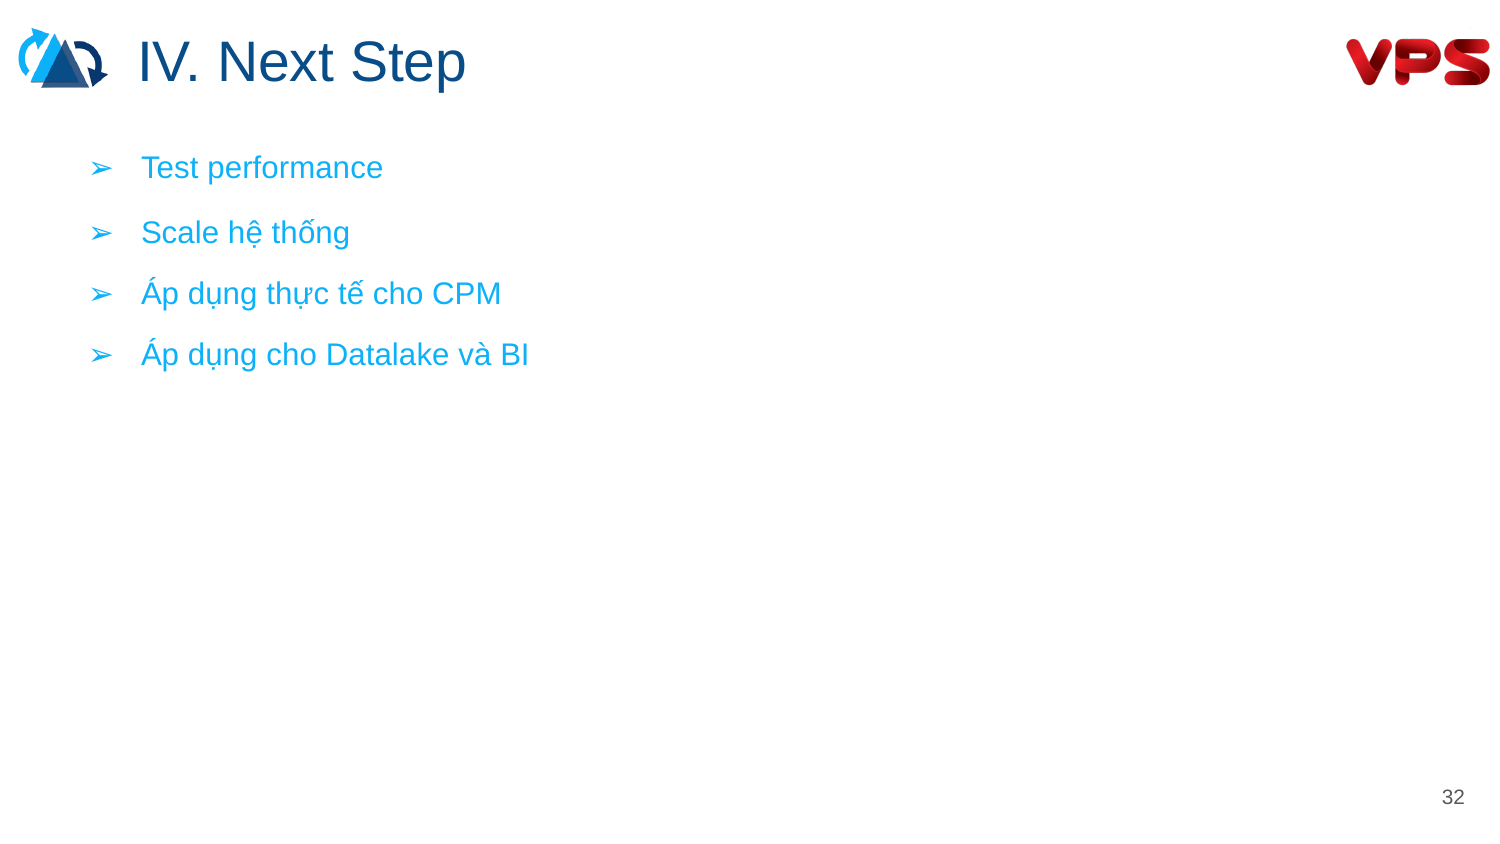

IV. Next Step
Test performance
Scale hệ thống
Áp dụng thực tế cho CPM
Áp dụng cho Datalake và BI
32